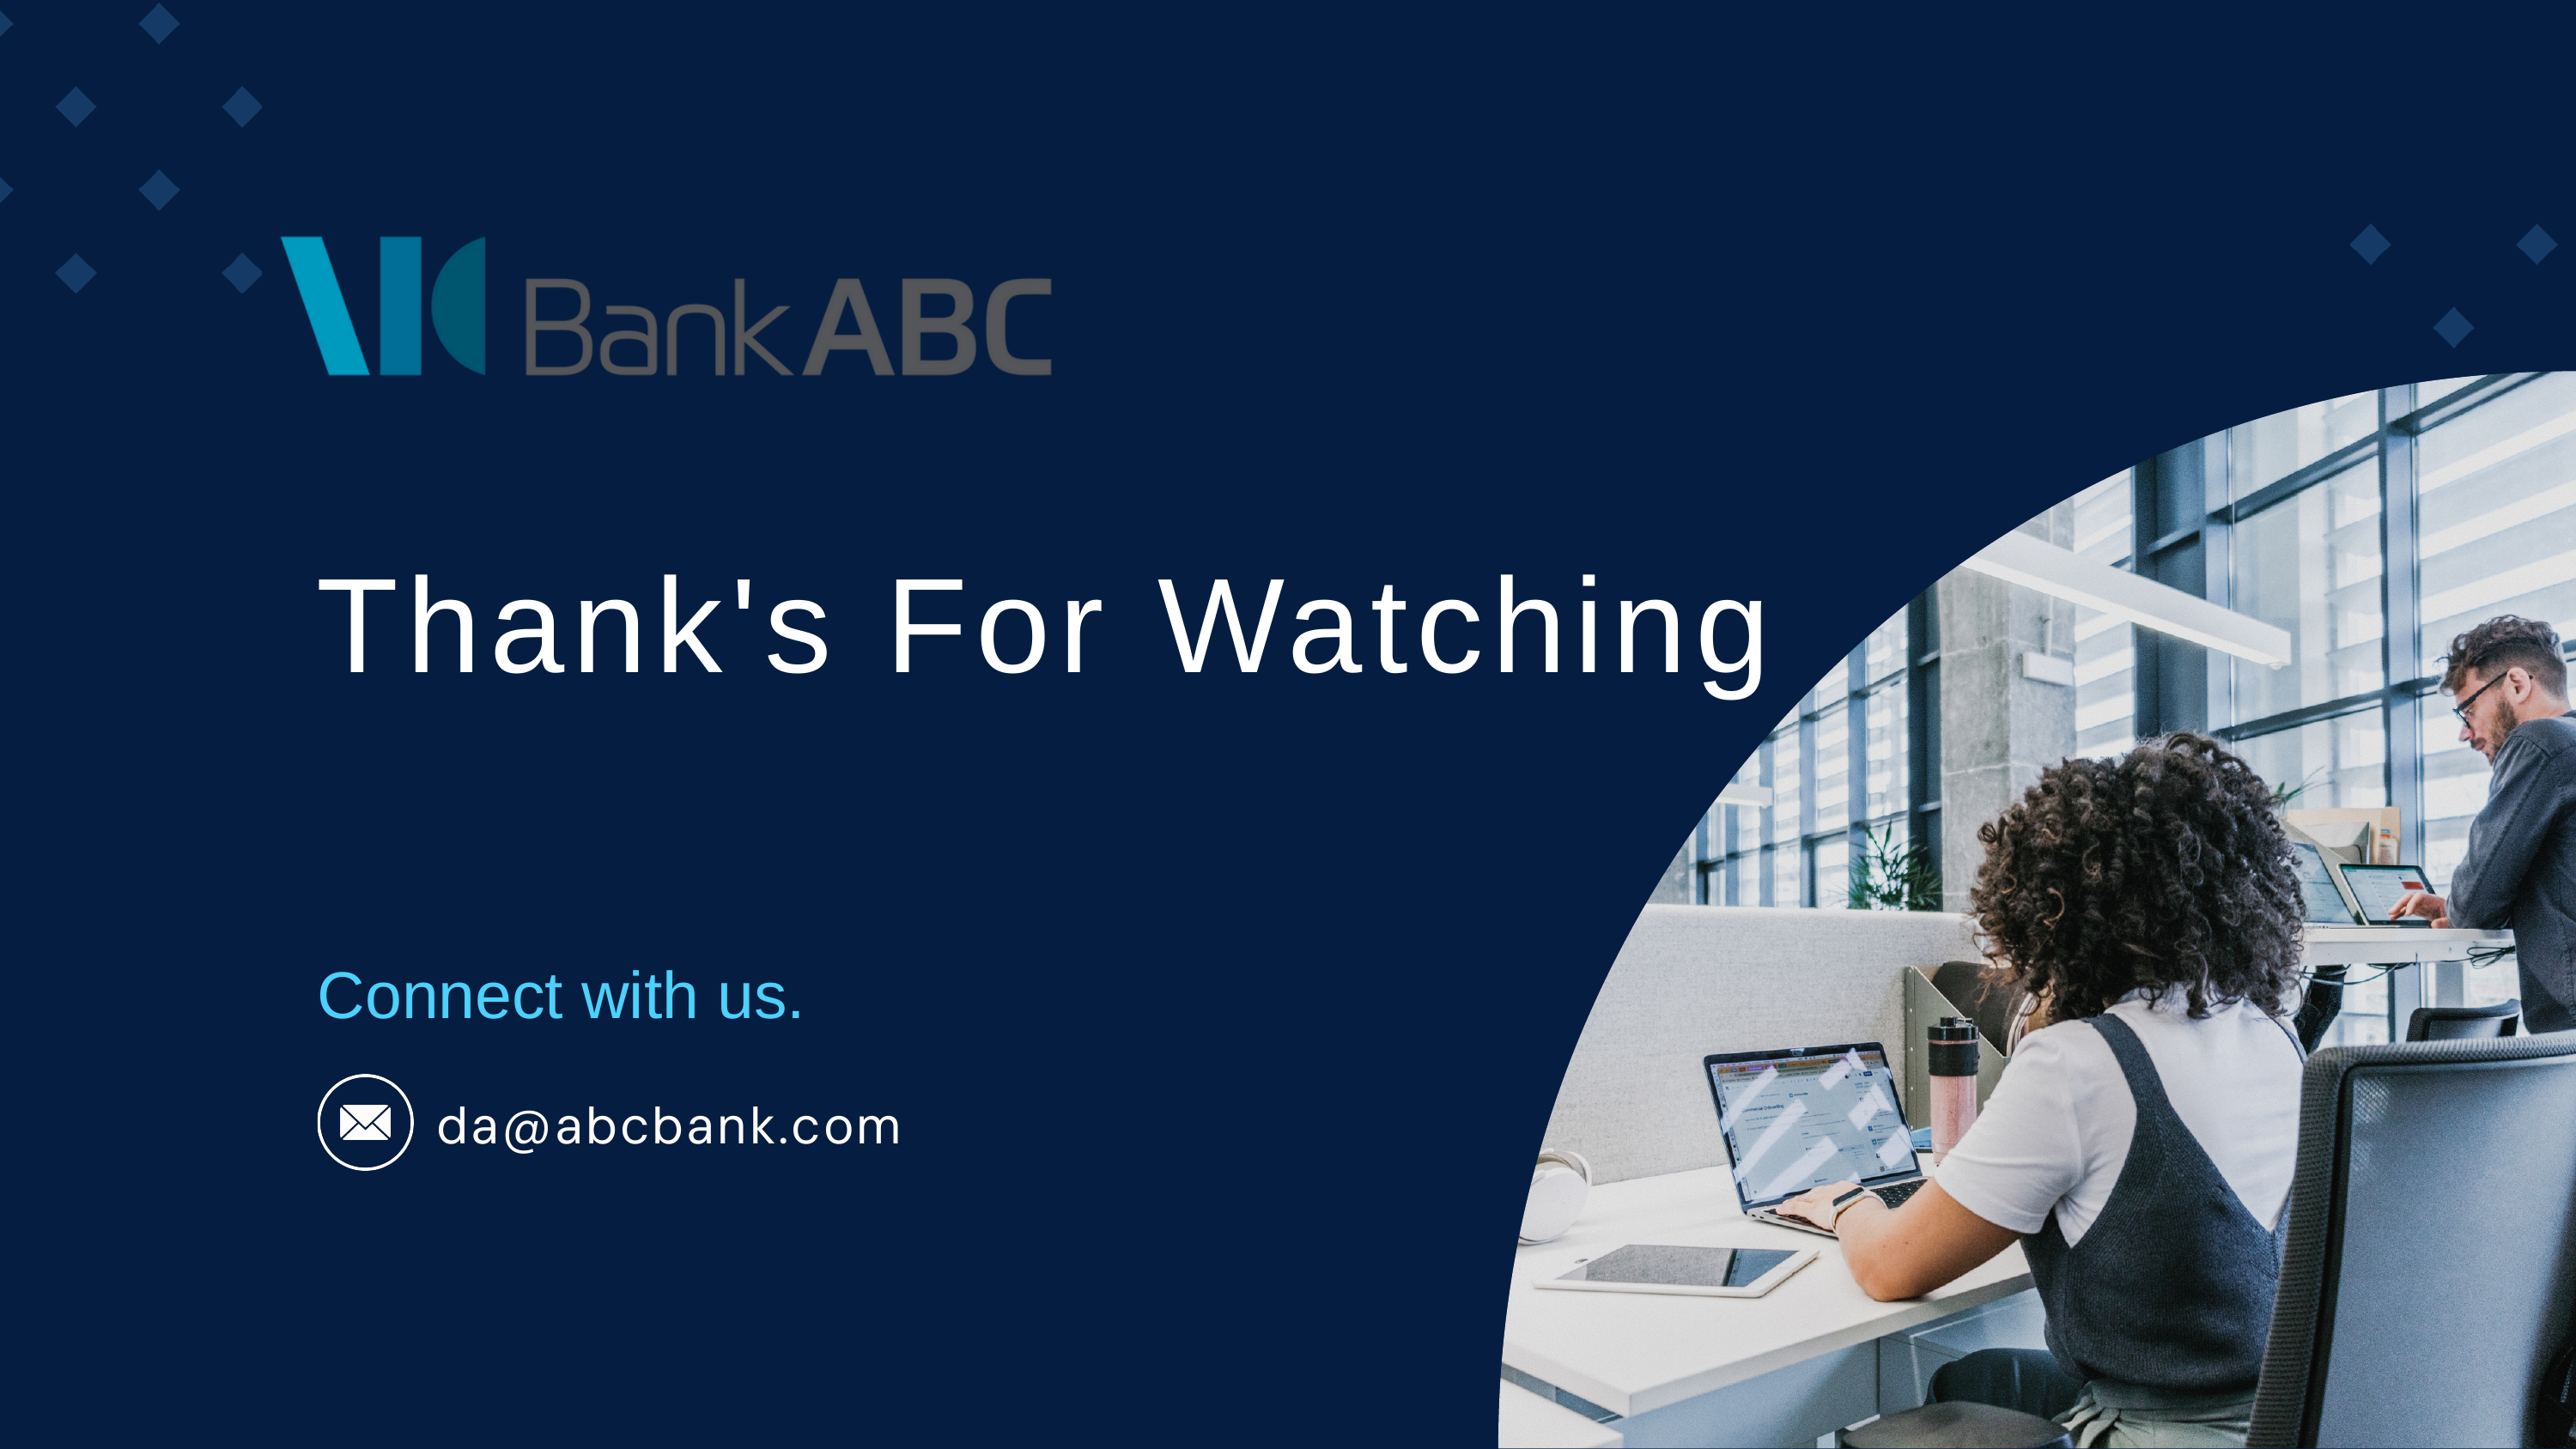

Thank's For Watching
Connect with us.

da@abcbank.com